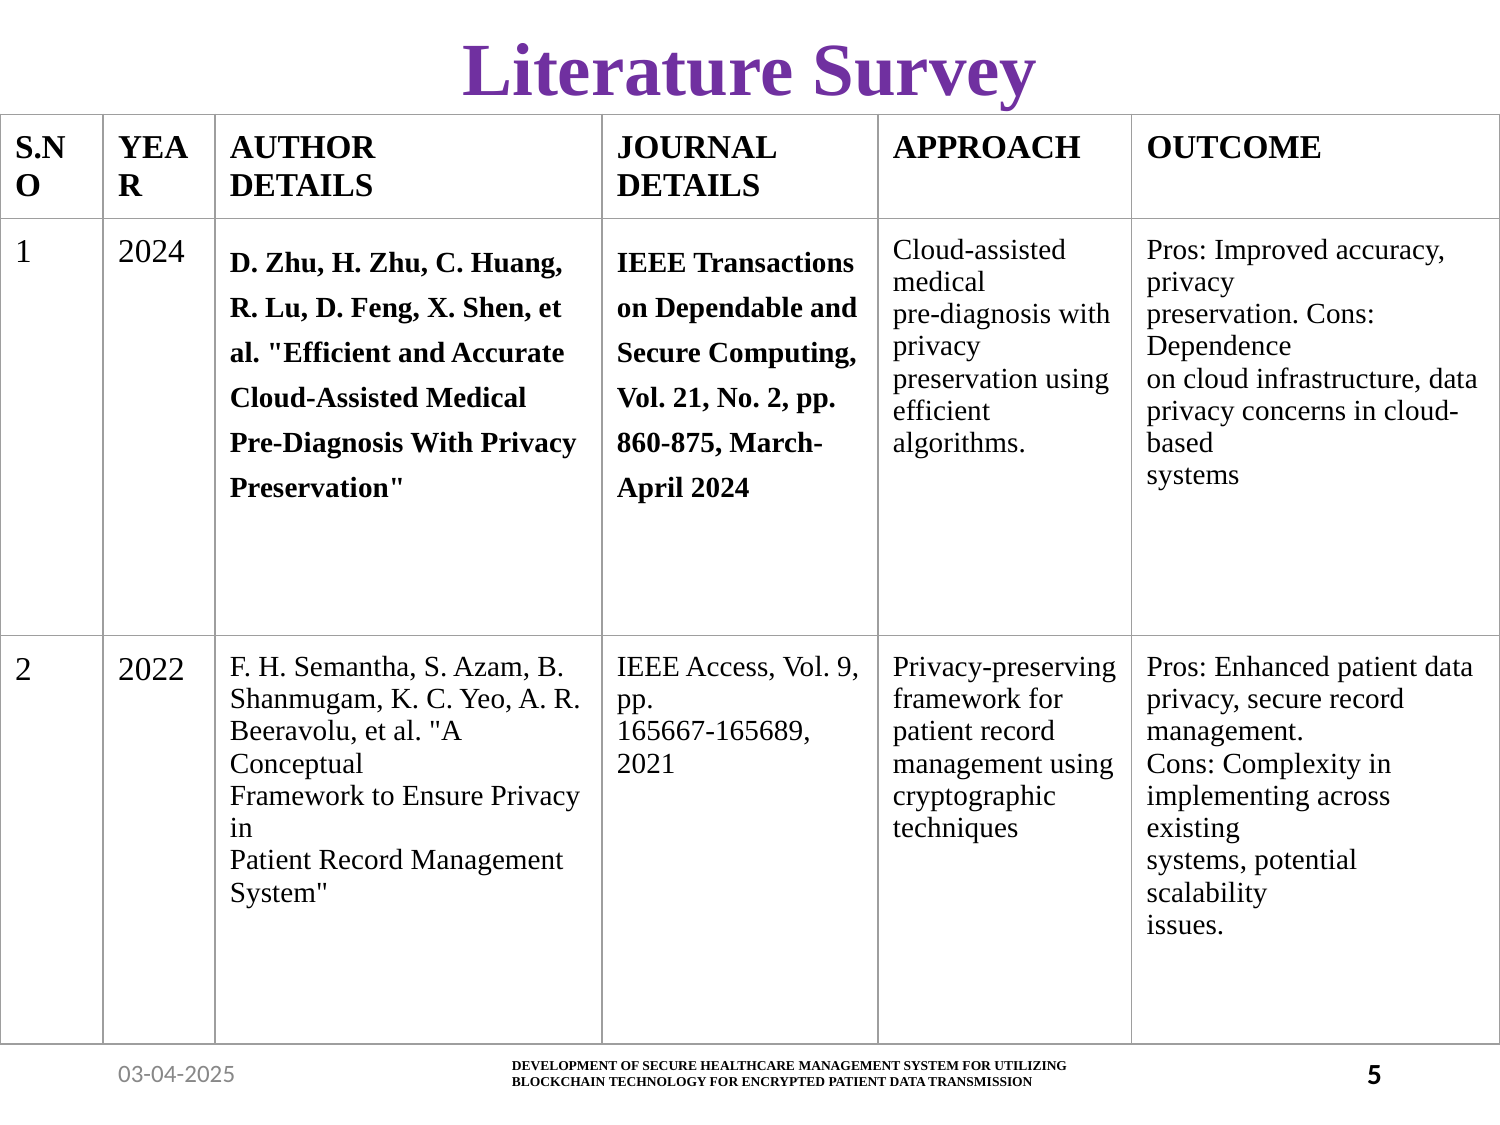

# Literature Survey
| S.NO | YEAR | AUTHOR DETAILS | JOURNAL DETAILS | APPROACH | OUTCOME |
| --- | --- | --- | --- | --- | --- |
| 1 | 2024 | D. Zhu, H. Zhu, C. Huang, R. Lu, D. Feng, X. Shen, et al. "Efficient and Accurate Cloud-Assisted Medical Pre-Diagnosis With Privacy Preservation" | IEEE Transactions on Dependable and Secure Computing, Vol. 21, No. 2, pp. 860-875, March-April 2024 | Cloud-assisted medical pre-diagnosis with privacy preservation using efficient algorithms. | Pros: Improved accuracy, privacy preservation. Cons: Dependence on cloud infrastructure, data privacy concerns in cloud-based systems |
| 2 | 2022 | F. H. Semantha, S. Azam, B. Shanmugam, K. C. Yeo, A. R. Beeravolu, et al. "A Conceptual Framework to Ensure Privacy in Patient Record Management System" | IEEE Access, Vol. 9, pp. 165667-165689, 2021 | Privacy-preserving framework for patient record management using cryptographic techniques | Pros: Enhanced patient data privacy, secure record management. Cons: Complexity in implementing across existing systems, potential scalability issues. |

DEVELOPMENT OF SECURE HEALTHCARE MANAGEMENT SYSTEM FOR UTILIZING BLOCKCHAIN TECHNOLOGY FOR ENCRYPTED PATIENT DATA TRANSMISSION
03-04-2025
5